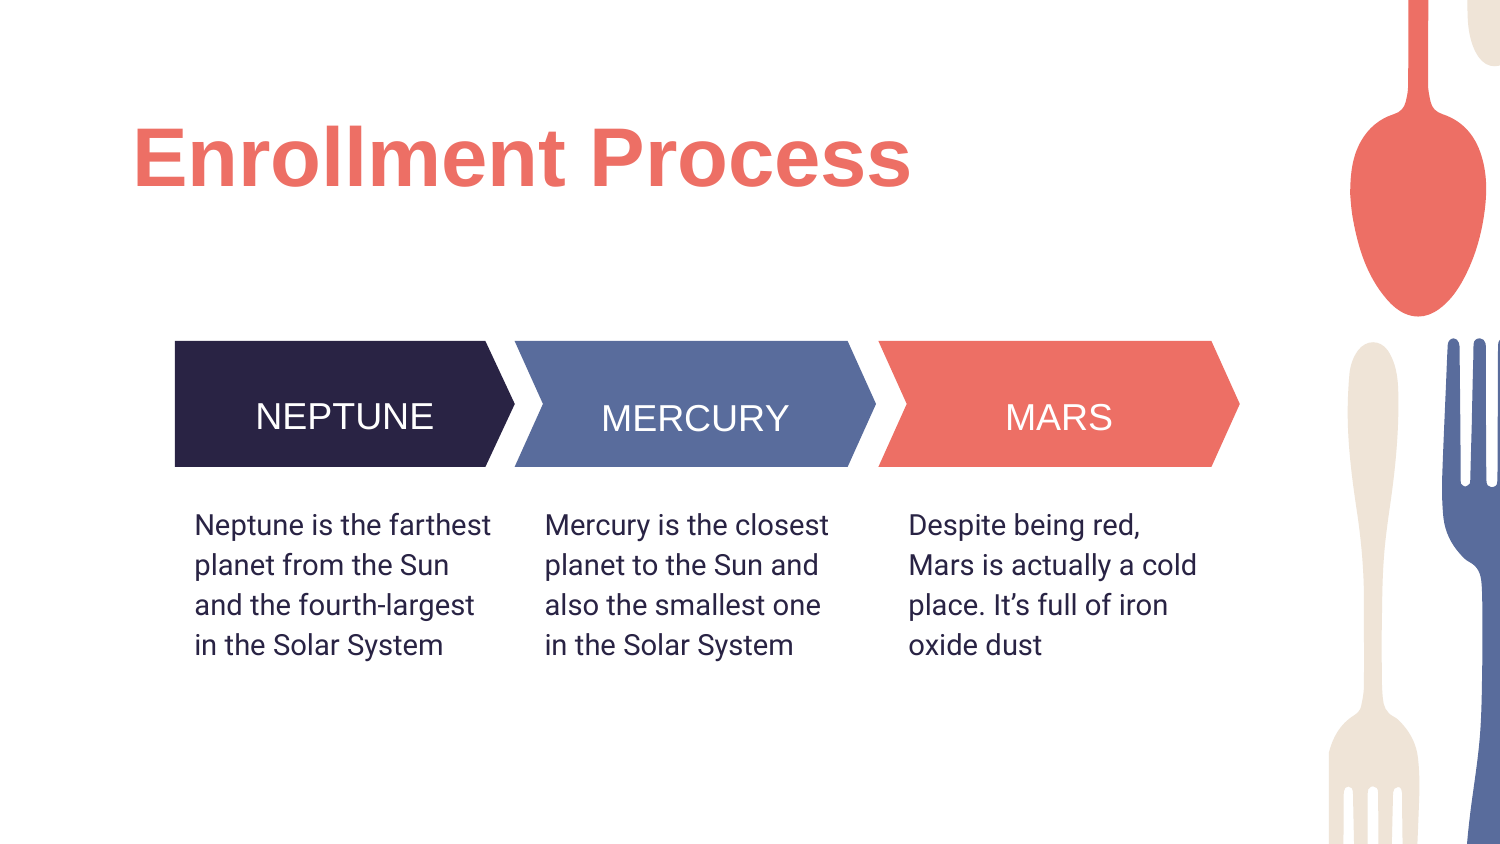

# Enrollment Process

NEPTUNE
MARS
MERCURY
Neptune is the farthest planet from the Sun and the fourth-largest in the Solar System
Mercury is the closest planet to the Sun and also the smallest one in the Solar System
Despite being red, Mars is actually a cold place. It’s full of iron oxide dust